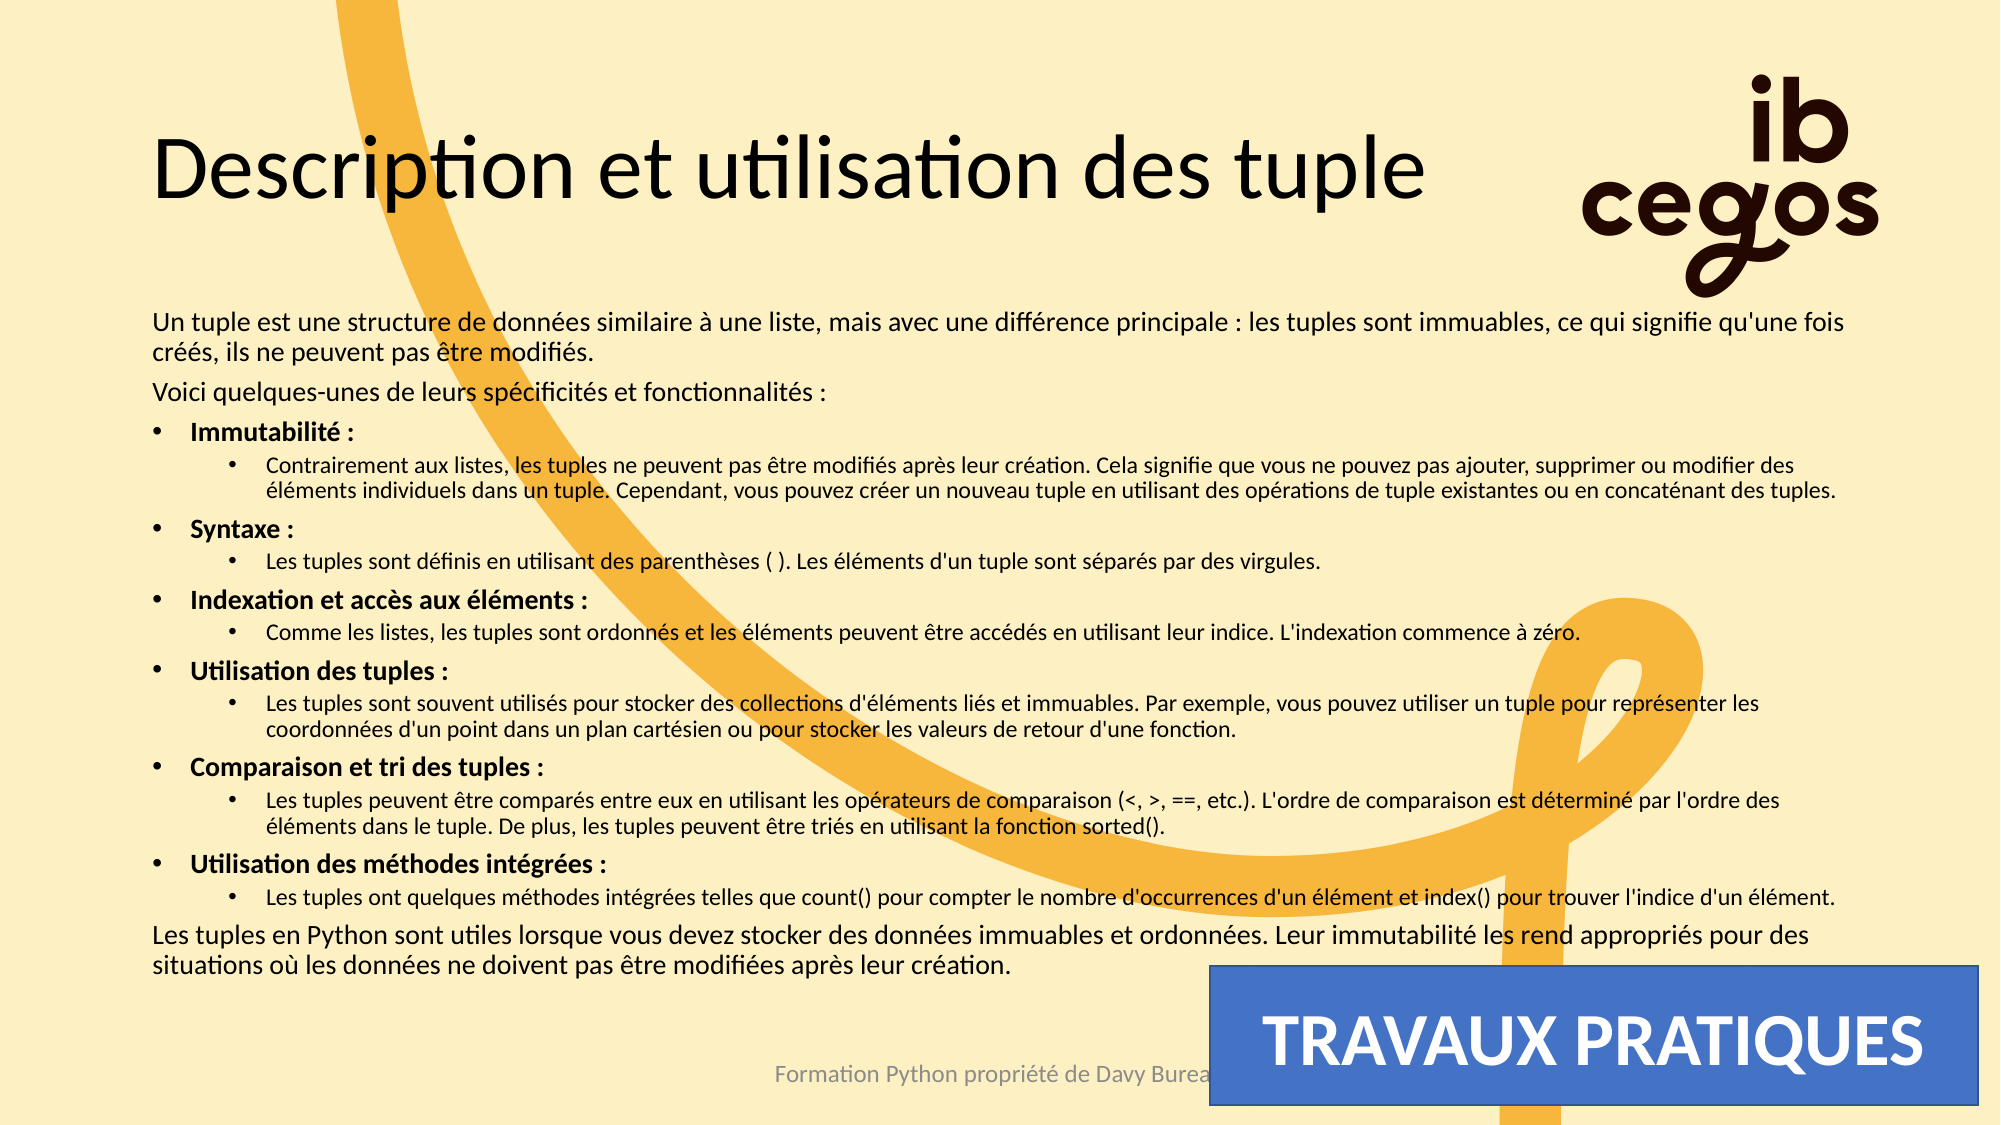

# Description et utilisation des tuple
Un tuple est une structure de données similaire à une liste, mais avec une différence principale : les tuples sont immuables, ce qui signifie qu'une fois créés, ils ne peuvent pas être modifiés.
Voici quelques-unes de leurs spécificités et fonctionnalités :
Immutabilité :
Contrairement aux listes, les tuples ne peuvent pas être modifiés après leur création. Cela signifie que vous ne pouvez pas ajouter, supprimer ou modifier des éléments individuels dans un tuple. Cependant, vous pouvez créer un nouveau tuple en utilisant des opérations de tuple existantes ou en concaténant des tuples.
Syntaxe :
Les tuples sont définis en utilisant des parenthèses ( ). Les éléments d'un tuple sont séparés par des virgules.
Indexation et accès aux éléments :
Comme les listes, les tuples sont ordonnés et les éléments peuvent être accédés en utilisant leur indice. L'indexation commence à zéro.
Utilisation des tuples :
Les tuples sont souvent utilisés pour stocker des collections d'éléments liés et immuables. Par exemple, vous pouvez utiliser un tuple pour représenter les coordonnées d'un point dans un plan cartésien ou pour stocker les valeurs de retour d'une fonction.
Comparaison et tri des tuples :
Les tuples peuvent être comparés entre eux en utilisant les opérateurs de comparaison (<, >, ==, etc.). L'ordre de comparaison est déterminé par l'ordre des éléments dans le tuple. De plus, les tuples peuvent être triés en utilisant la fonction sorted().
Utilisation des méthodes intégrées :
Les tuples ont quelques méthodes intégrées telles que count() pour compter le nombre d'occurrences d'un élément et index() pour trouver l'indice d'un élément.
Les tuples en Python sont utiles lorsque vous devez stocker des données immuables et ordonnées. Leur immutabilité les rend appropriés pour des situations où les données ne doivent pas être modifiées après leur création.
TRAVAUX PRATIQUES
Formation Python propriété de Davy Bureau
82